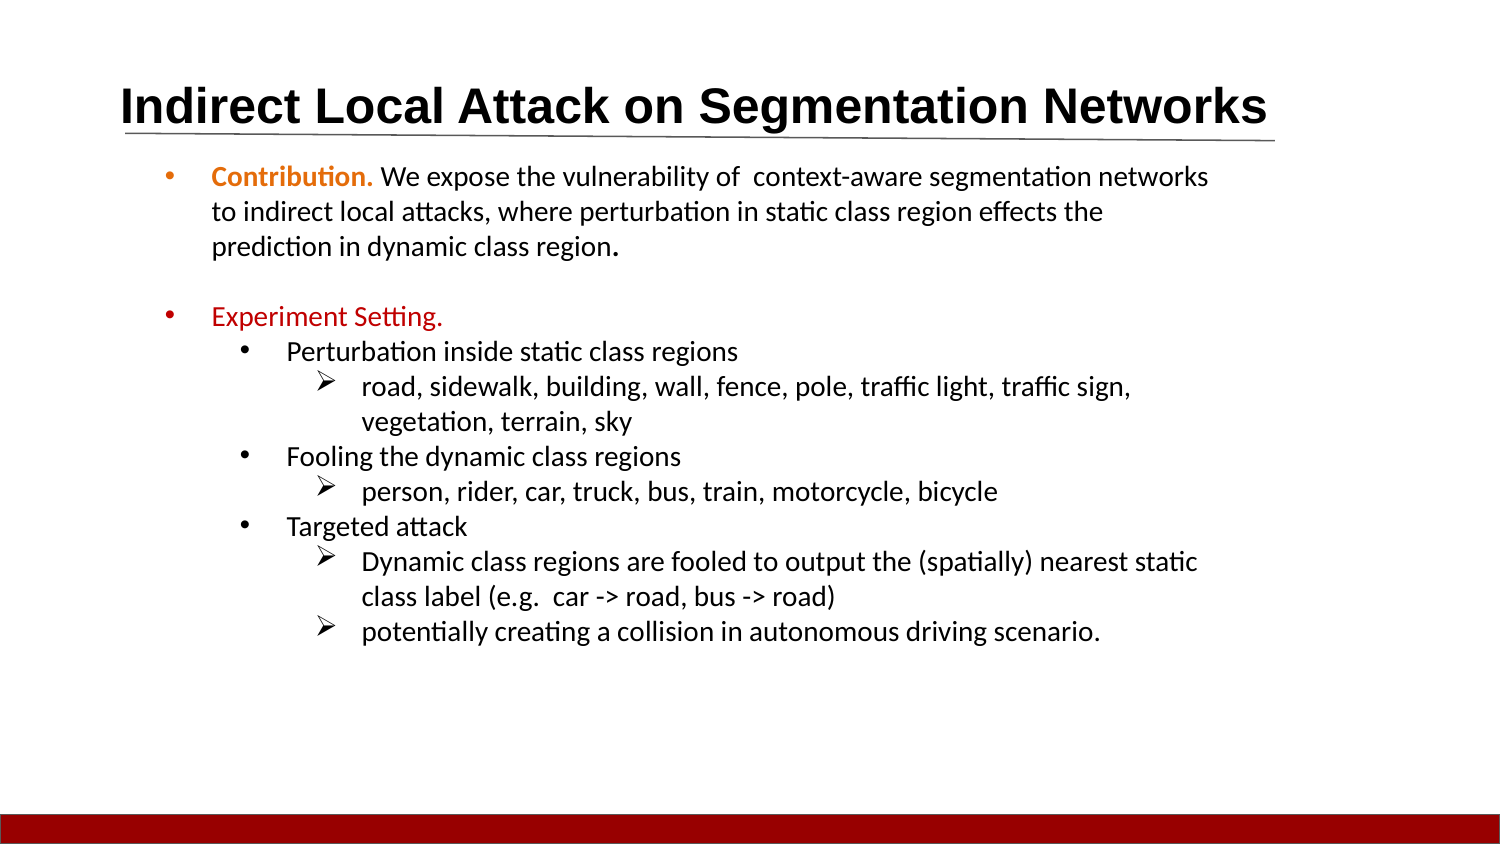

Indirect Local Attack on Segmentation Networks

Contribution. We expose the vulnerability of  context-aware segmentation networks to indirect local attacks, where perturbation in static class region effects the prediction in dynamic class region.
Experiment Setting.
Perturbation inside static class regions
road, sidewalk, building, wall, fence, pole, traffic light, traffic sign, vegetation, terrain, sky
Fooling the dynamic class regions
person, rider, car, truck, bus, train, motorcycle, bicycle
Targeted attack
Dynamic class regions are fooled to output the (spatially) nearest static class label (e.g.  car -> road, bus -> road)
potentially creating a collision in autonomous driving scenario.